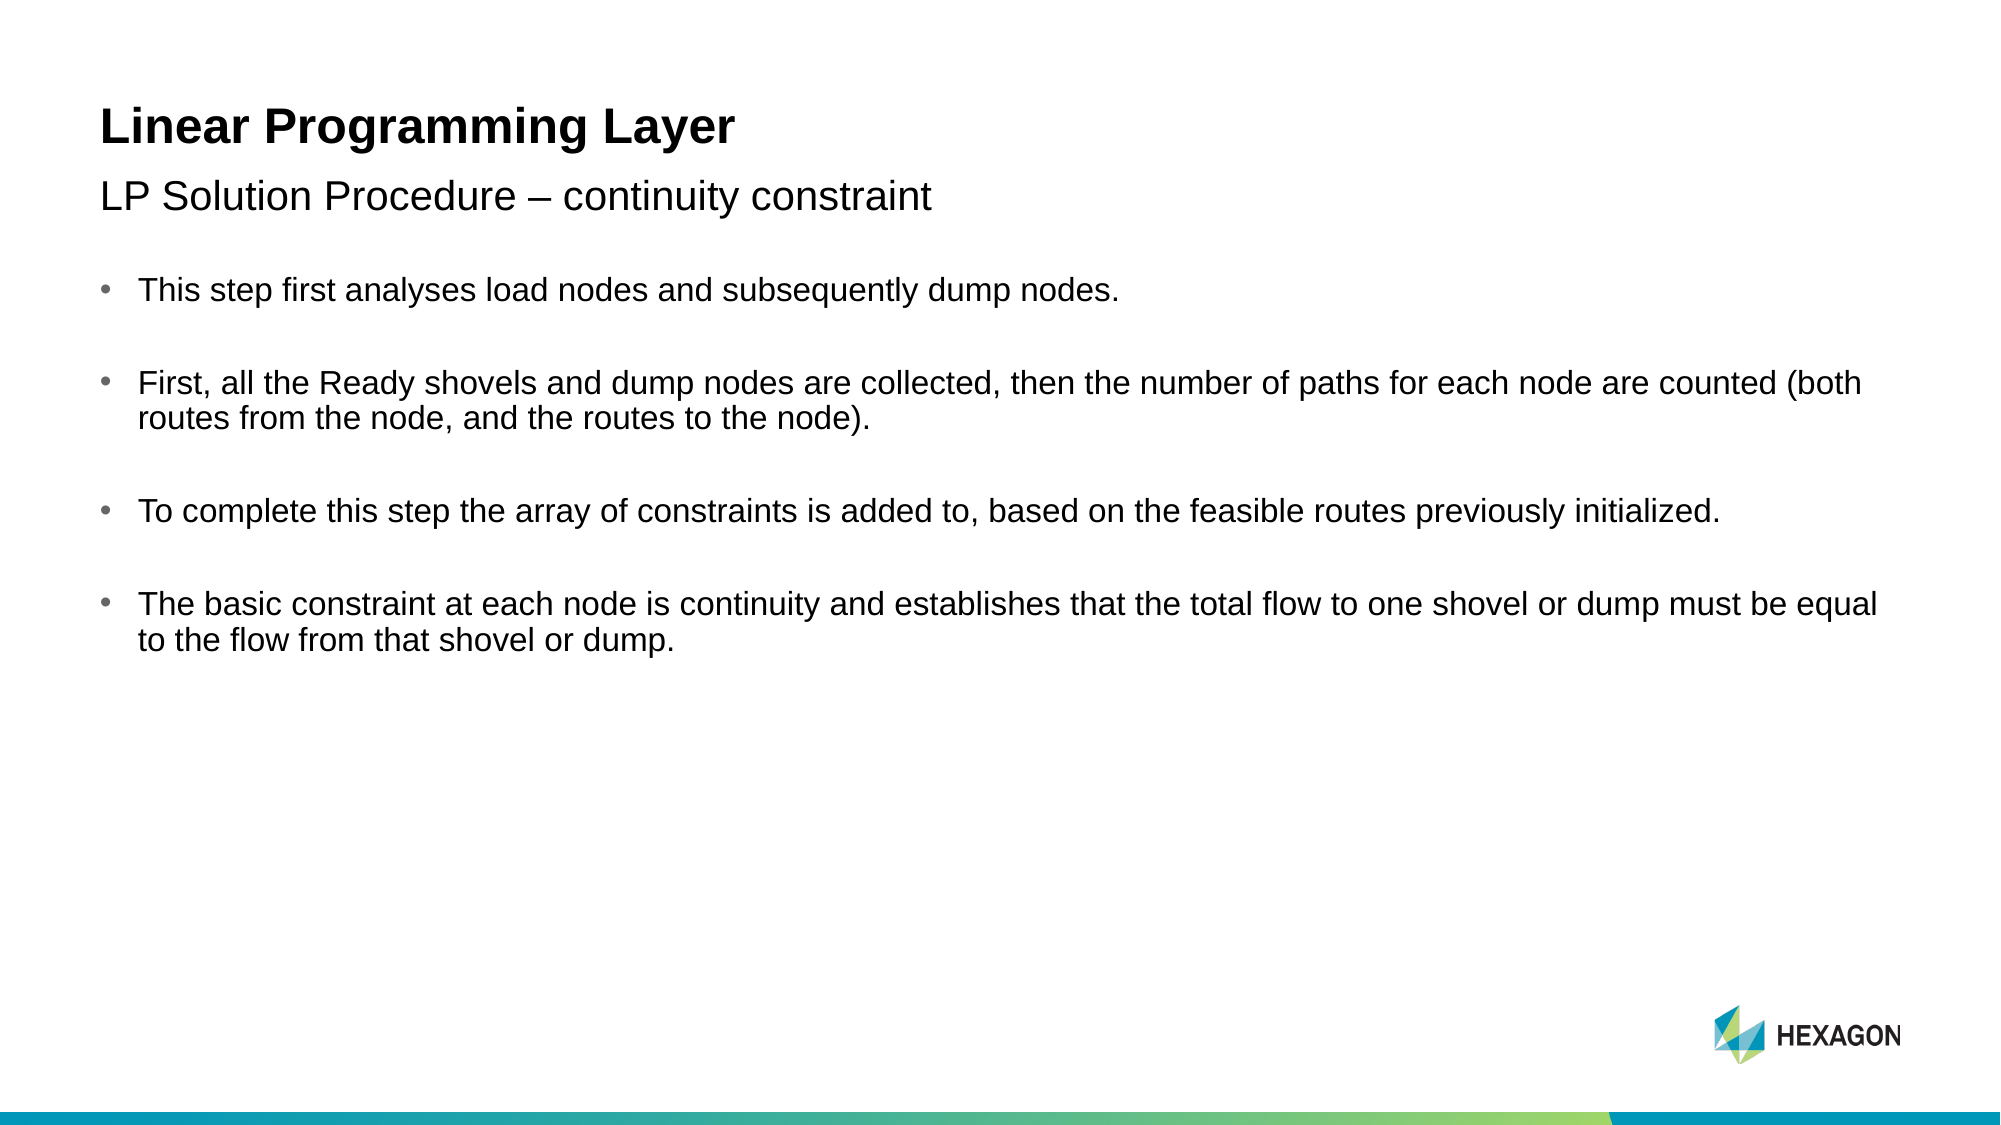

# Linear Programming Layer
LP Solution Procedure – continuity constraint
This step first analyses load nodes and subsequently dump nodes.

First, all the Ready shovels and dump nodes are collected, then the number of paths for each node are counted (both routes from the node, and the routes to the node).

To complete this step the array of constraints is added to, based on the feasible routes previously initialized.

The basic constraint at each node is continuity and establishes that the total flow to one shovel or dump must be equal to the flow from that shovel or dump.